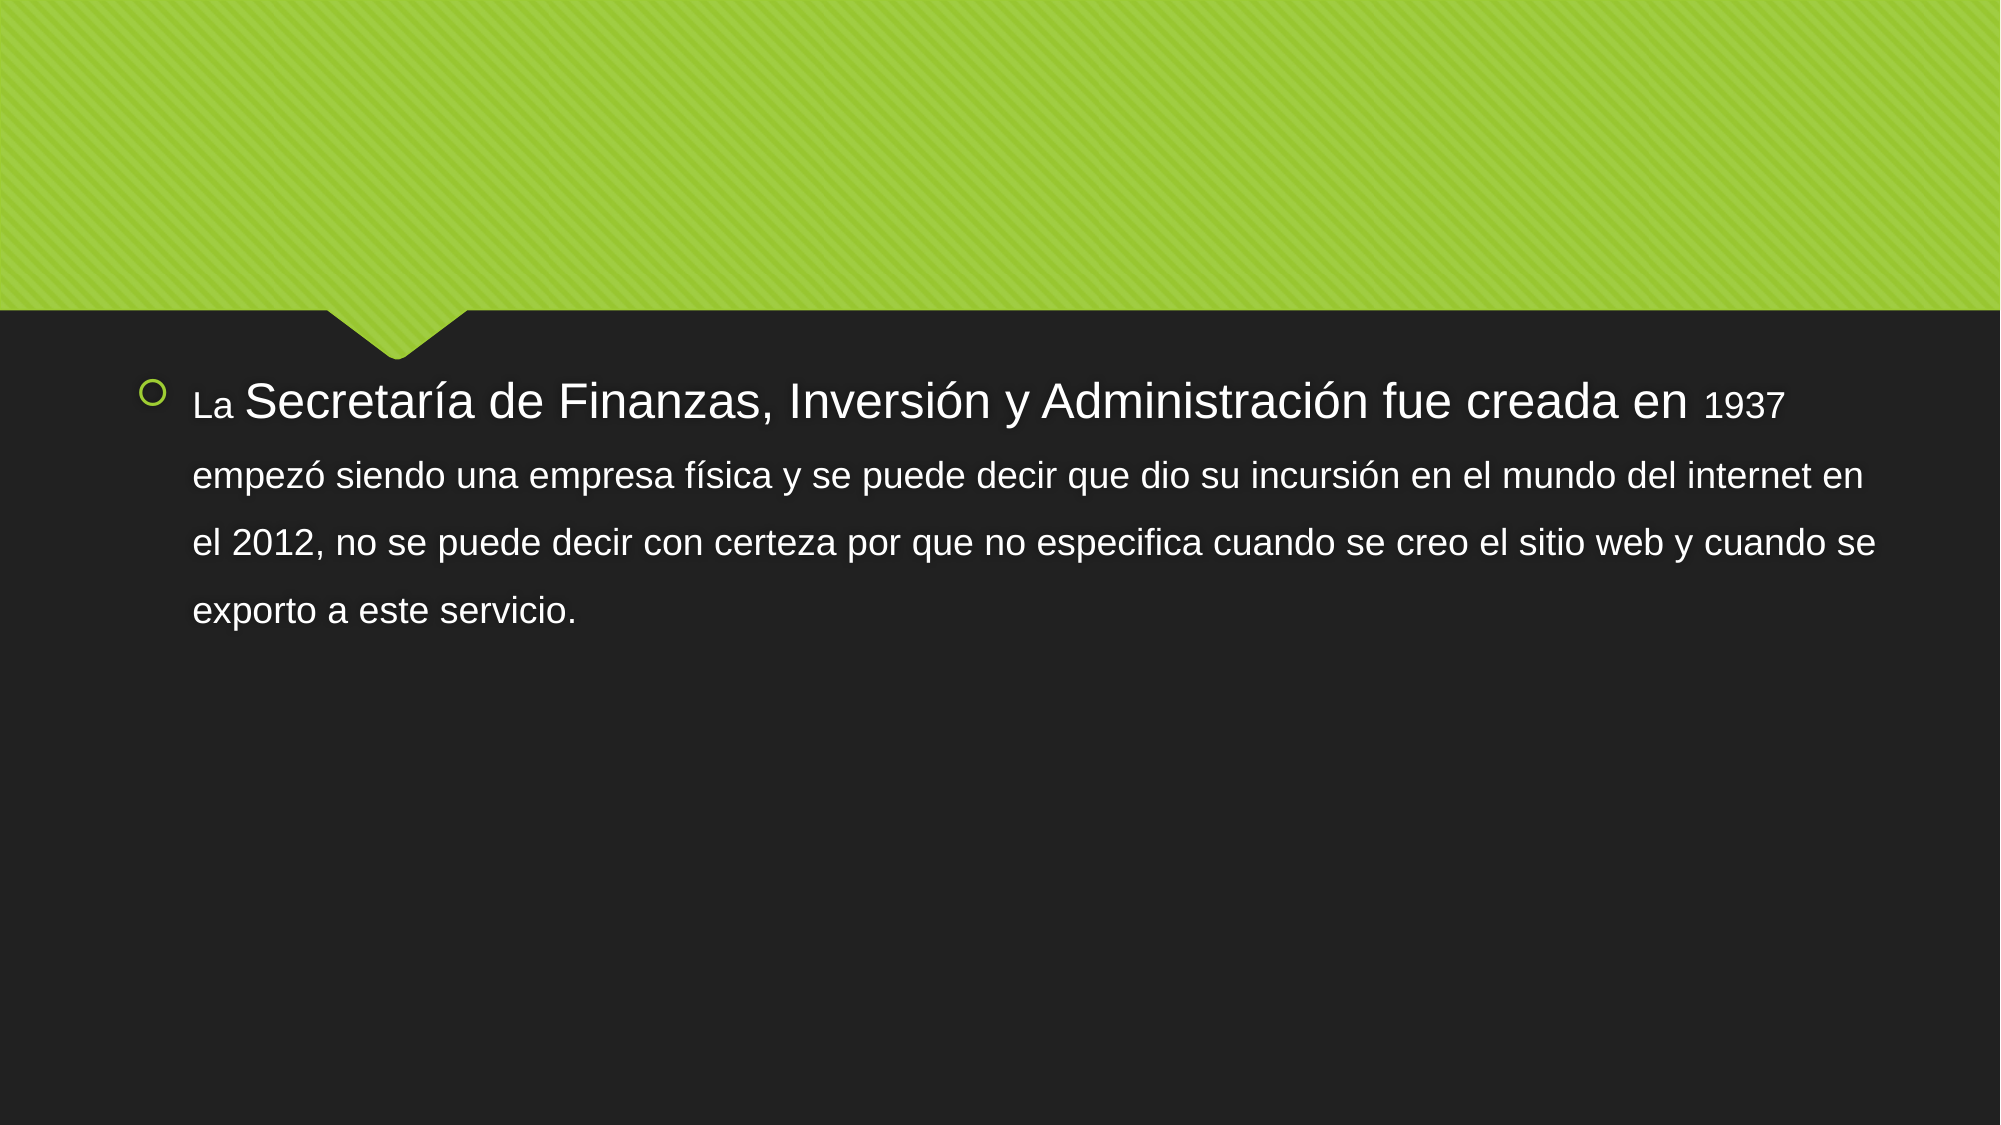

La Secretaría de Finanzas, Inversión y Administración fue creada en 1937  empezó siendo una empresa física y se puede decir que dio su incursión en el mundo del internet en el 2012, no se puede decir con certeza por que no especifica cuando se creo el sitio web y cuando se exporto a este servicio.